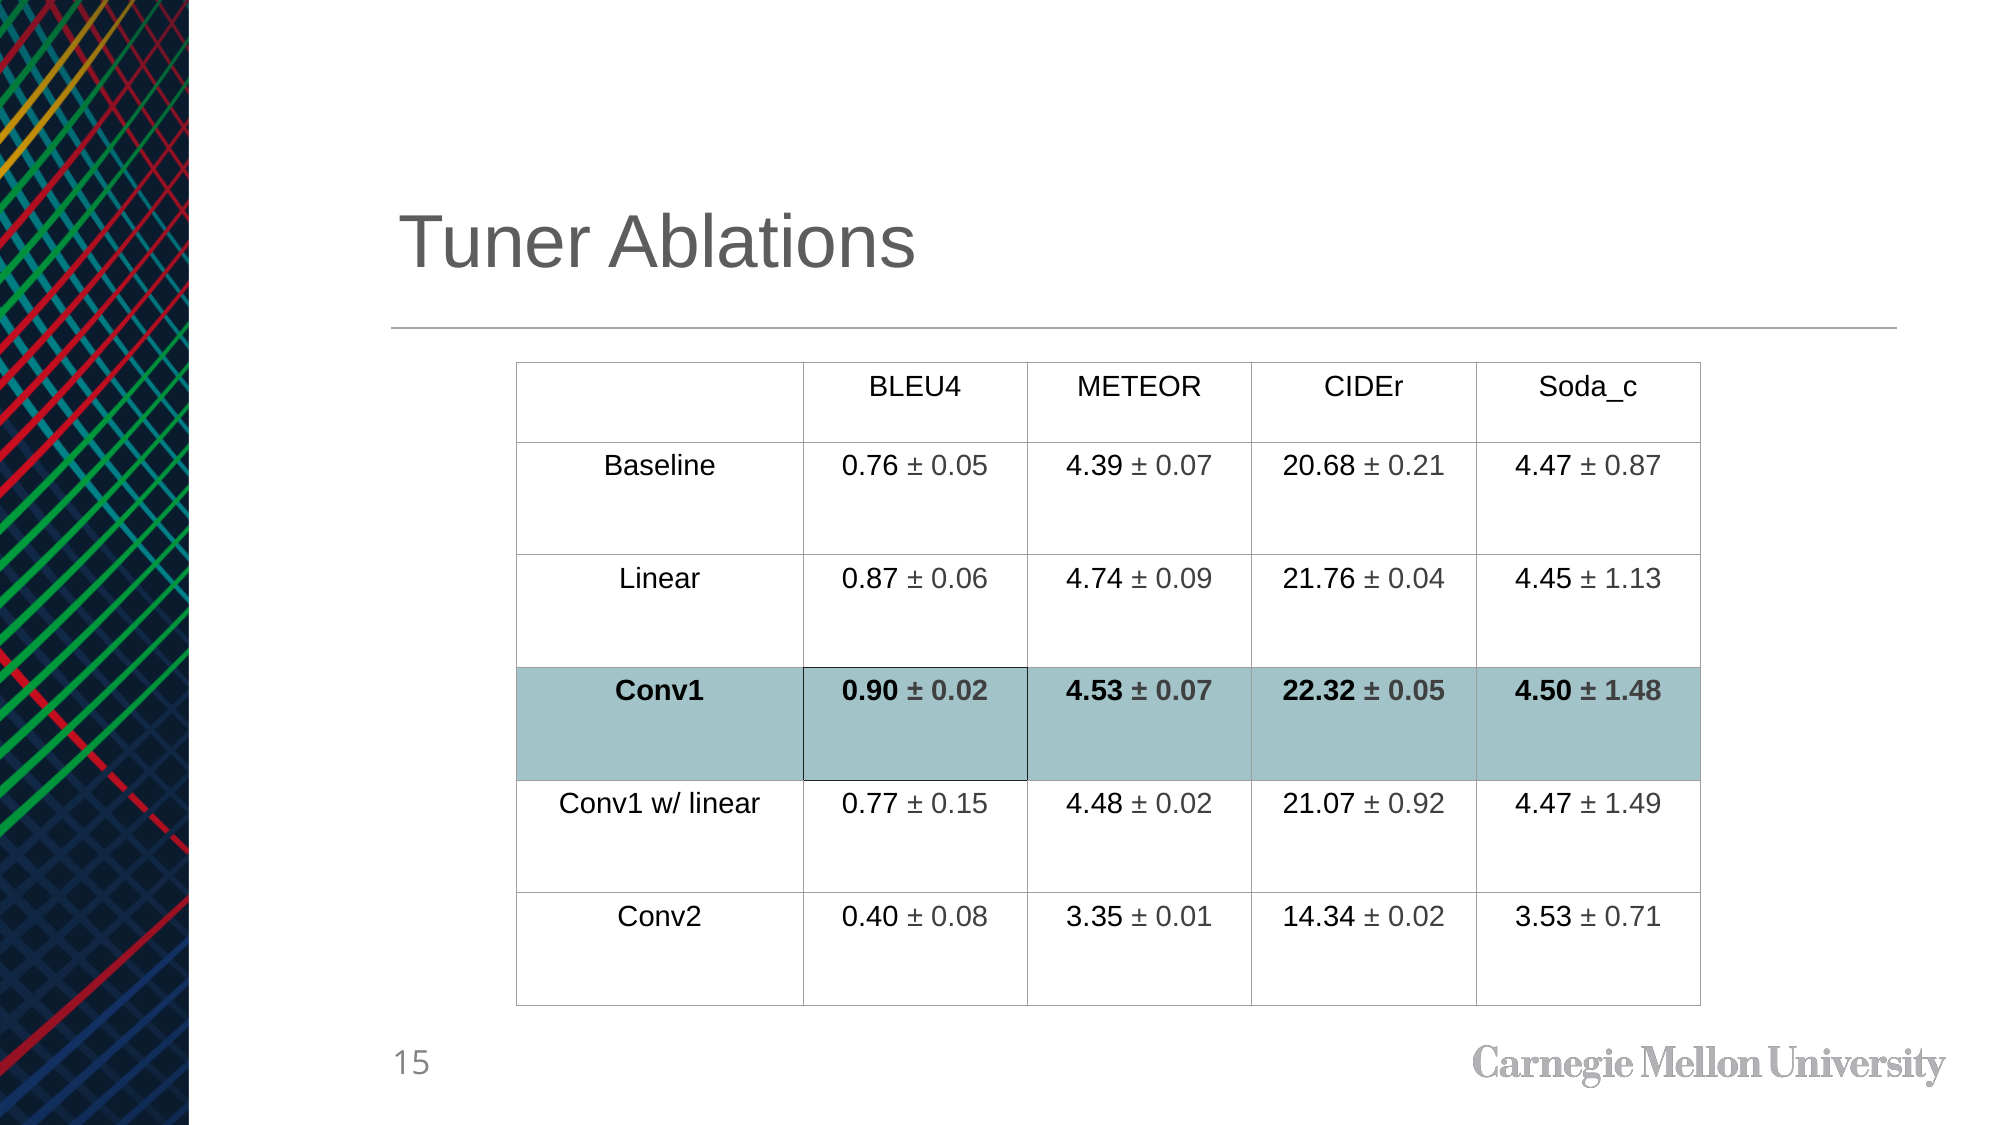

Tuner Ablations

|  | BLEU4 | METEOR | CIDEr | Soda\_c |
| --- | --- | --- | --- | --- |
| Baseline | 0.76 ± 0.05 | 4.39 ± 0.07 | 20.68 ± 0.21 | 4.47 ± 0.87 |
| Linear | 0.87 ± 0.06 | 4.74 ± 0.09 | 21.76 ± 0.04 | 4.45 ± 1.13 |
| Conv1 | 0.90 ± 0.02 | 4.53 ± 0.07 | 22.32 ± 0.05 | 4.50 ± 1.48 |
| Conv1 w/ linear | 0.77 ± 0.15 | 4.48 ± 0.02 | 21.07 ± 0.92 | 4.47 ± 1.49 |
| Conv2 | 0.40 ± 0.08 | 3.35 ± 0.01 | 14.34 ± 0.02 | 3.53 ± 0.71 |
15